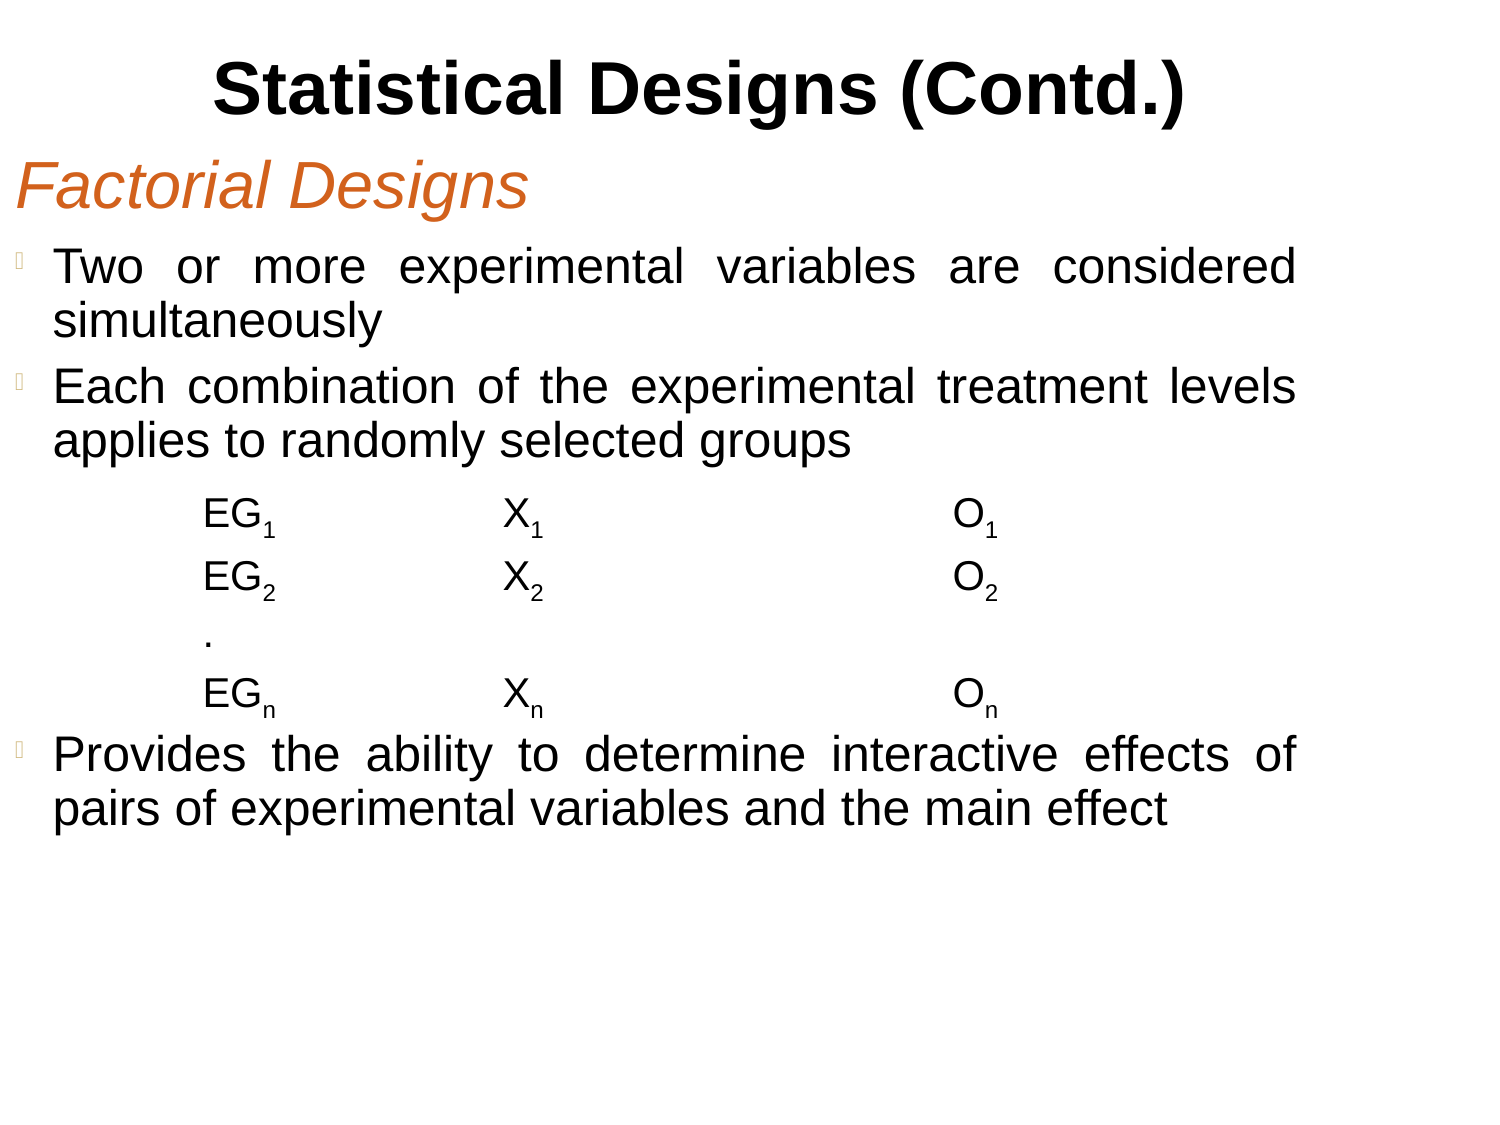

Statistical Designs (Contd.)
Factorial Designs
Two or more experimental variables are considered simultaneously
Each combination of the experimental treatment levels applies to randomly selected groups
		EG1 		X1			O1
		EG2		X2			O2
		.
		EGn             	Xn 			On
Provides the ability to determine interactive effects of pairs of experimental variables and the main effect